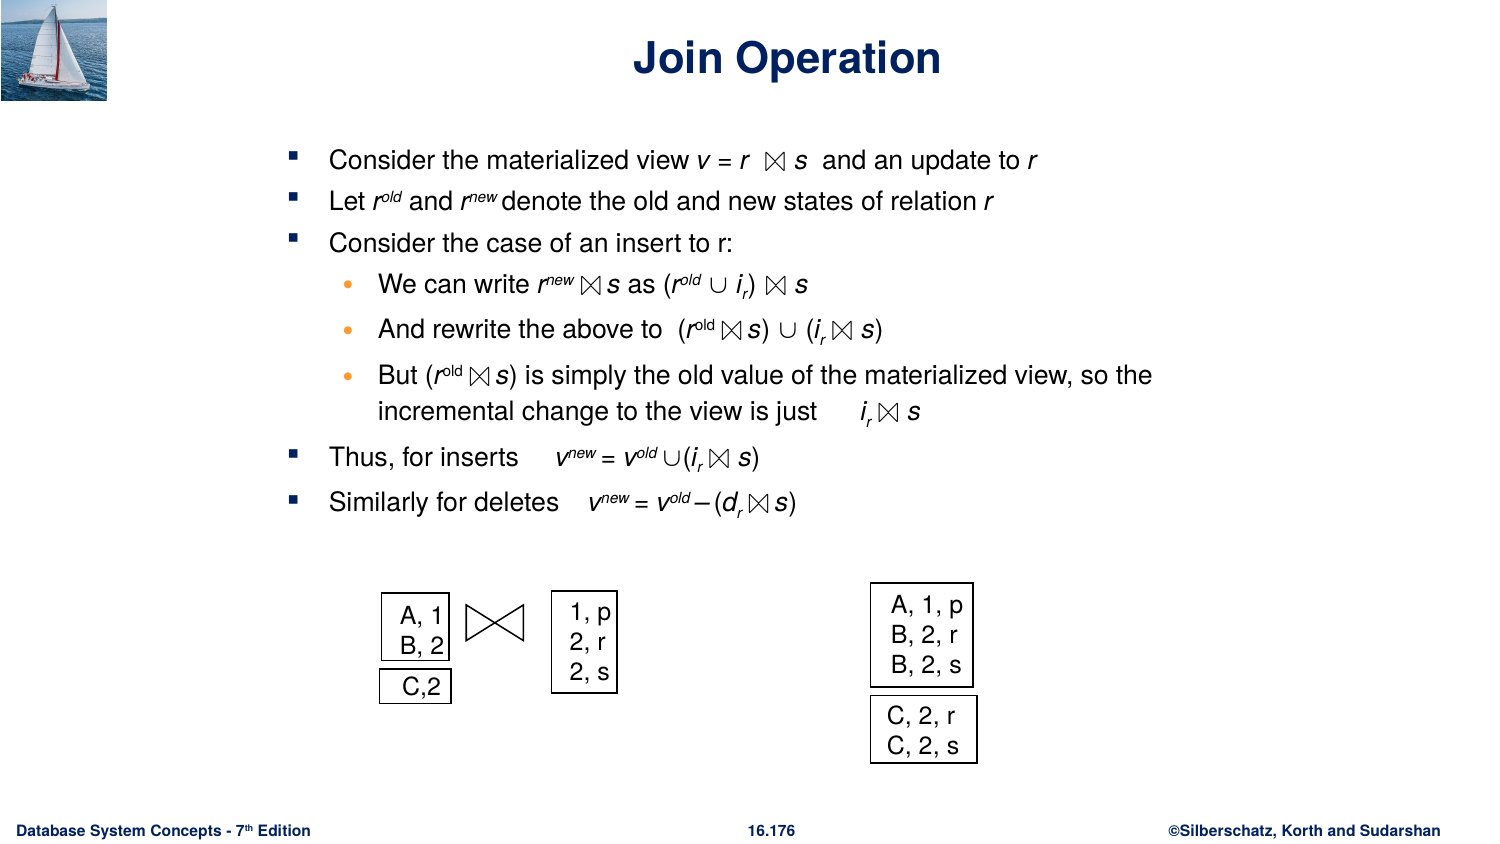

# Join Operation
Consider the materialized view v = r  ⨝ s  and an update to r
Let rold and rnew denote the old and new states of relation r
Consider the case of an insert to r:
We can write rnew ⨝ s as (rold ∪ ir) ⨝ s
And rewrite the above to  (rold ⨝ s) ∪ (ir ⨝ s)
But (rold ⨝ s) is simply the old value of the materialized view, so the incremental change to the view is just      ir ⨝ s
Thus, for inserts     vnew = vold ∪(ir ⨝ s)
Similarly for deletes    vnew = vold – (dr ⨝ s)
A, 1, p
B, 2, r
B, 2, s

1, p
2, r
2, s

A, 1
B, 2

C,2

C, 2, r
C, 2, s